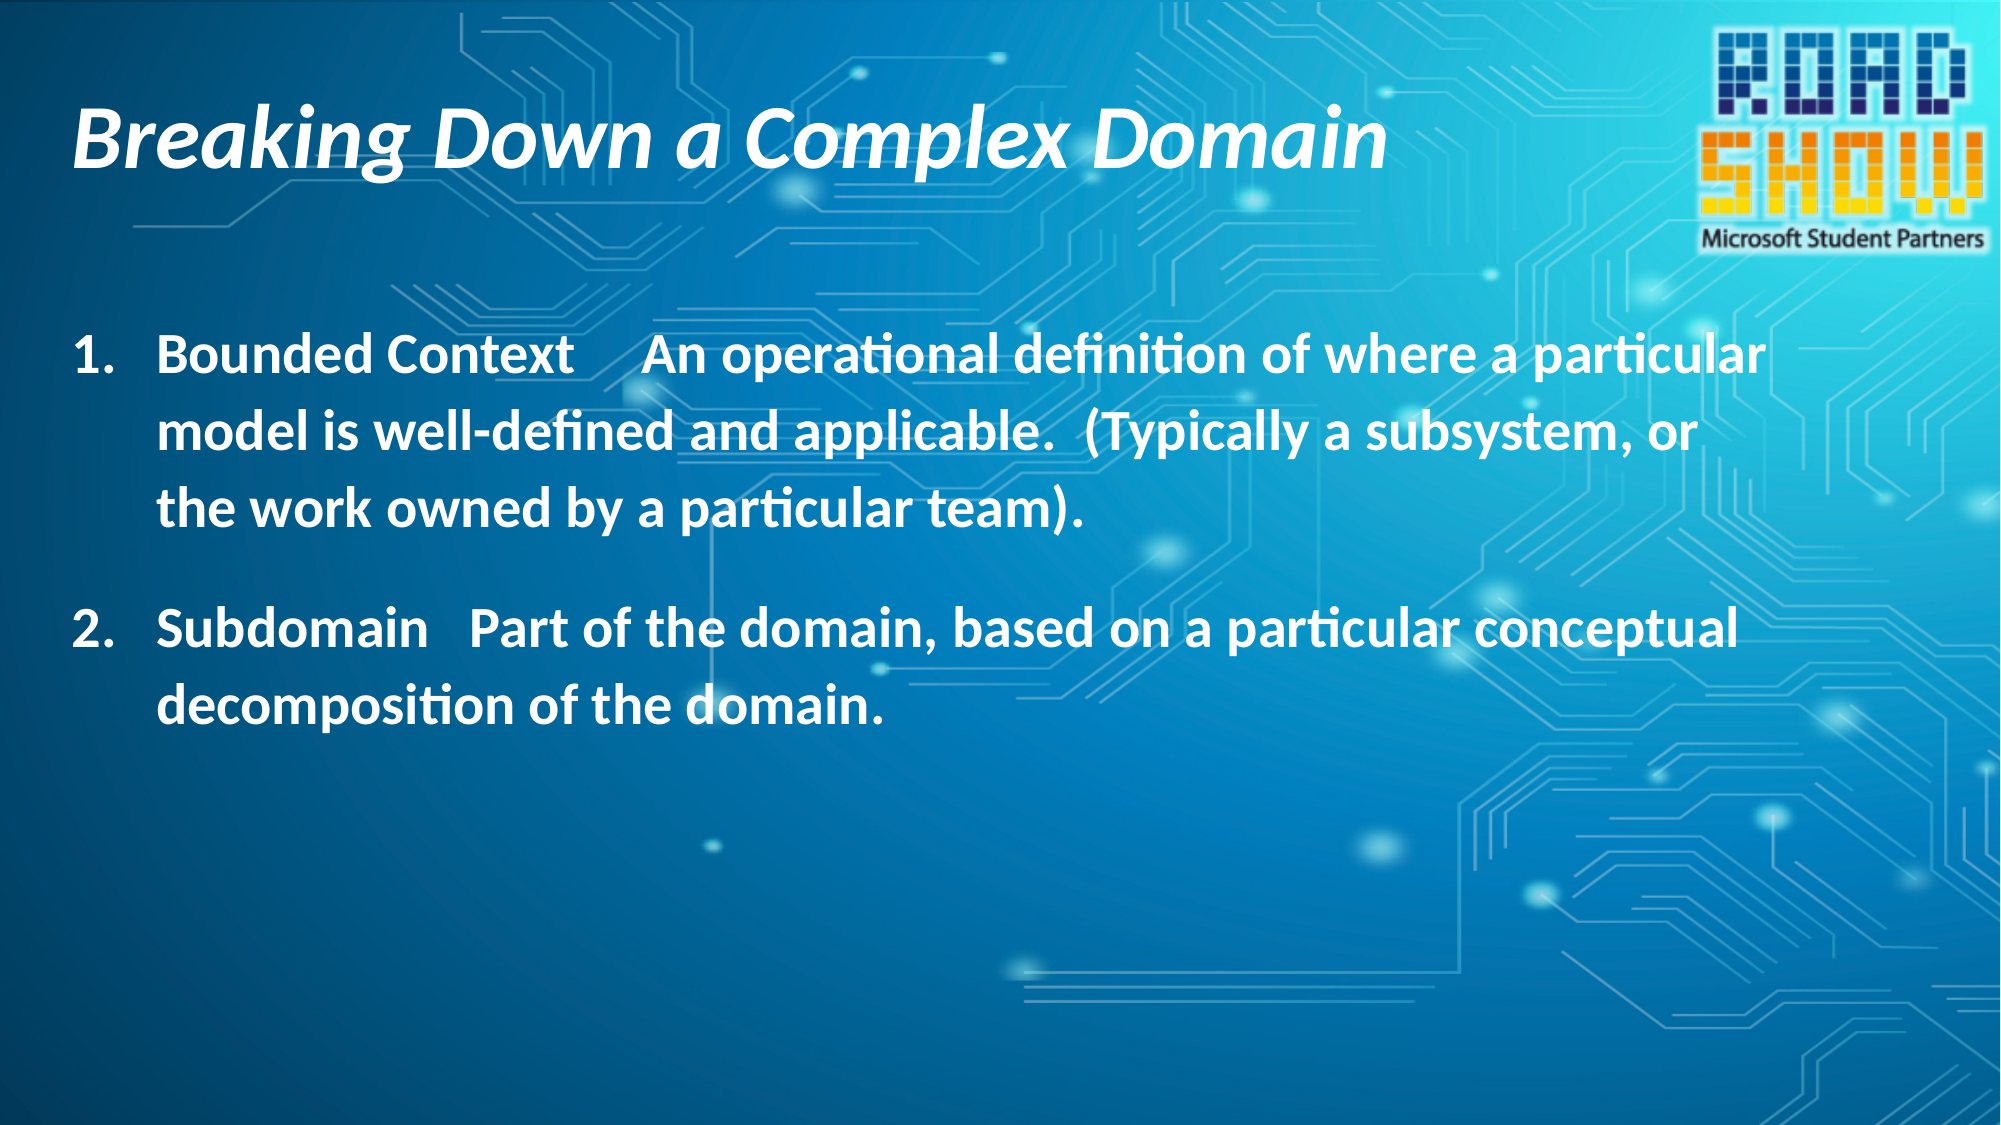

# Breaking Down a Complex Domain
Bounded Context     An operational definition of where a particular model is well-defined and applicable.  (Typically a subsystem, or the work owned by a particular team).
Subdomain   Part of the domain, based on a particular conceptual decomposition of the domain.